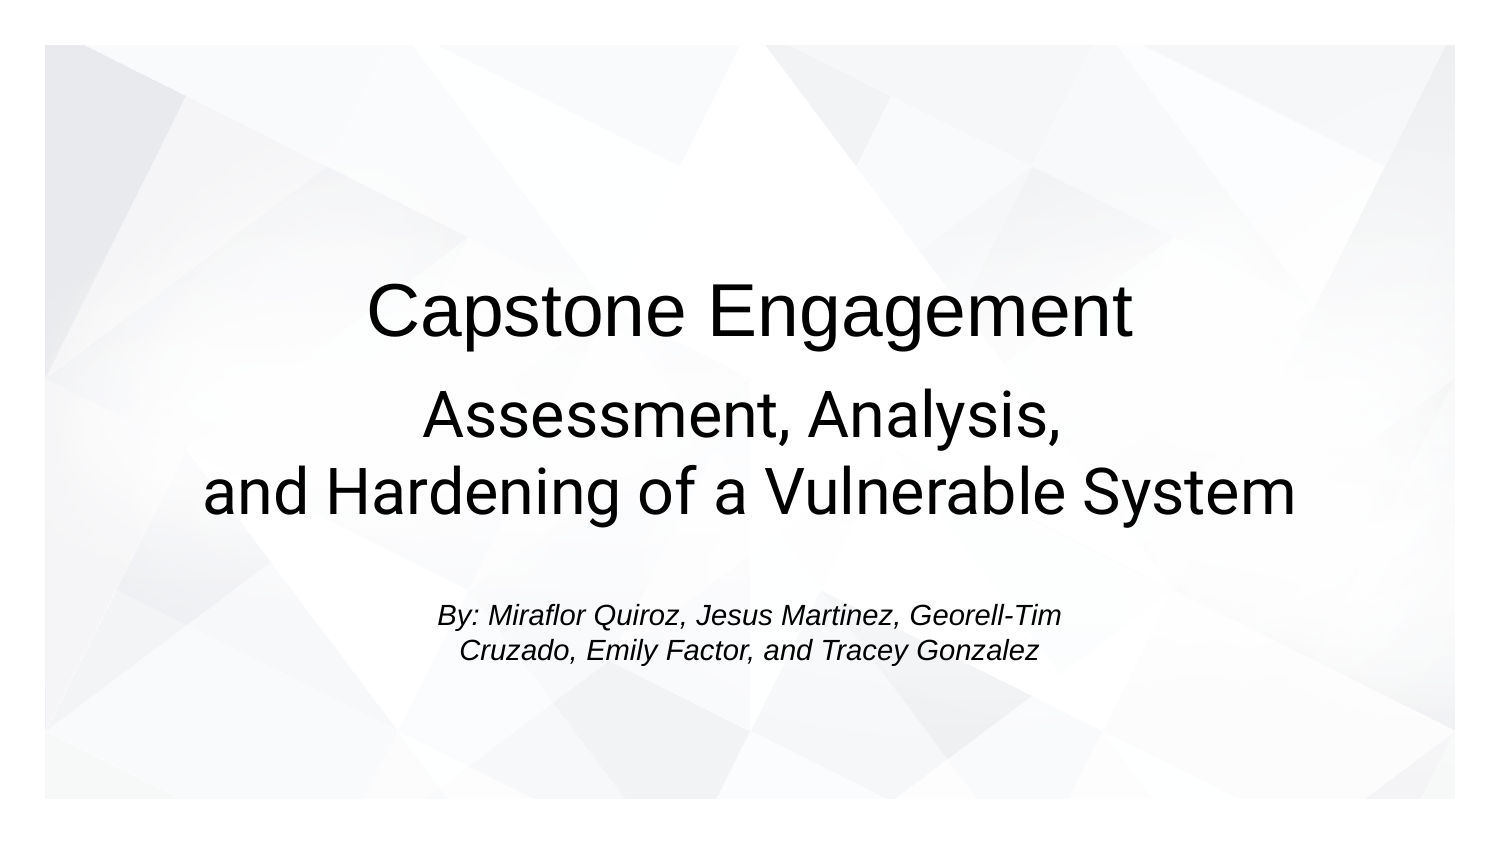

# Capstone Engagement
Assessment, Analysis,
and Hardening of a Vulnerable System
By: Miraflor Quiroz, Jesus Martinez, Georell-Tim Cruzado, Emily Factor, and Tracey Gonzalez